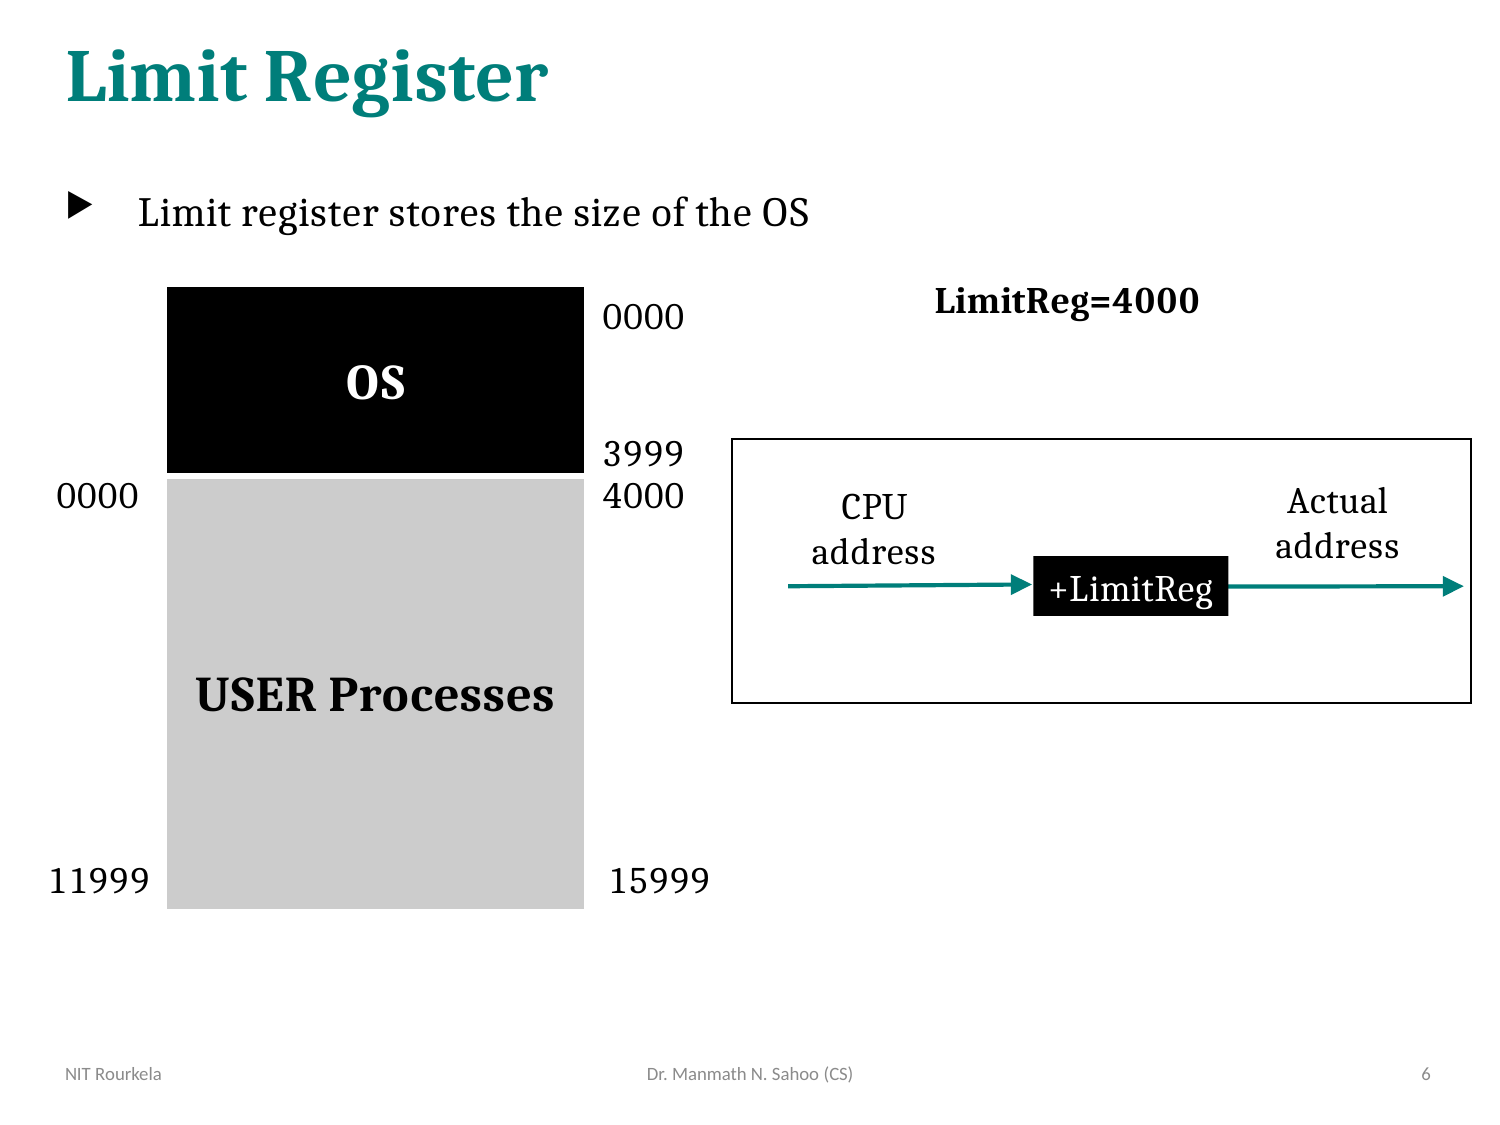

# Limit Register
Limit register stores the size of the OS
LimitReg=4000
0000
| OS |
| --- |
| USER Processes |
3999

Actual address
CPU address
+LimitReg
0000
4000
11999
15999
NIT Rourkela
Dr. Manmath N. Sahoo (CS)
6